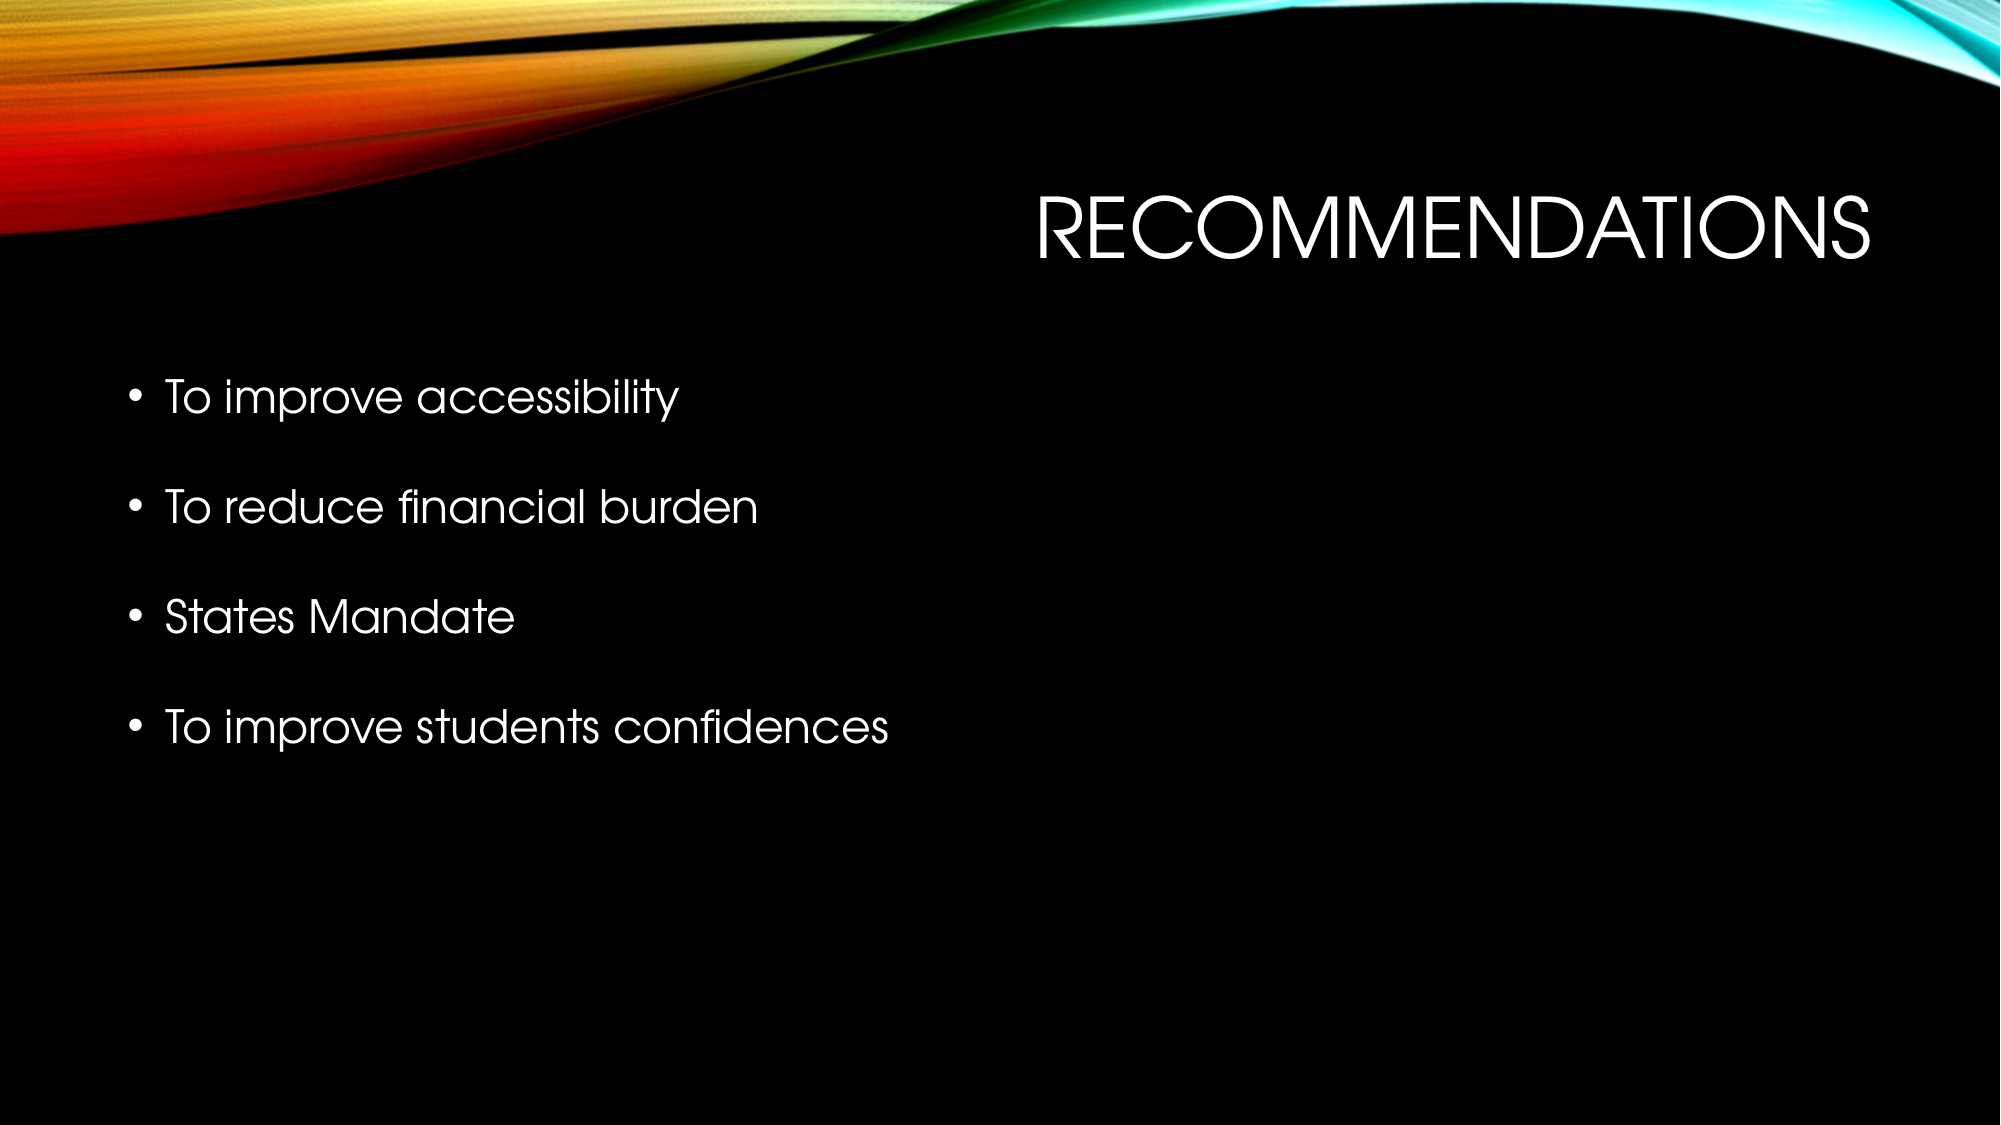

# Recommendations
To improve accessibility

To reduce financial burden

States Mandate

To improve students confidences